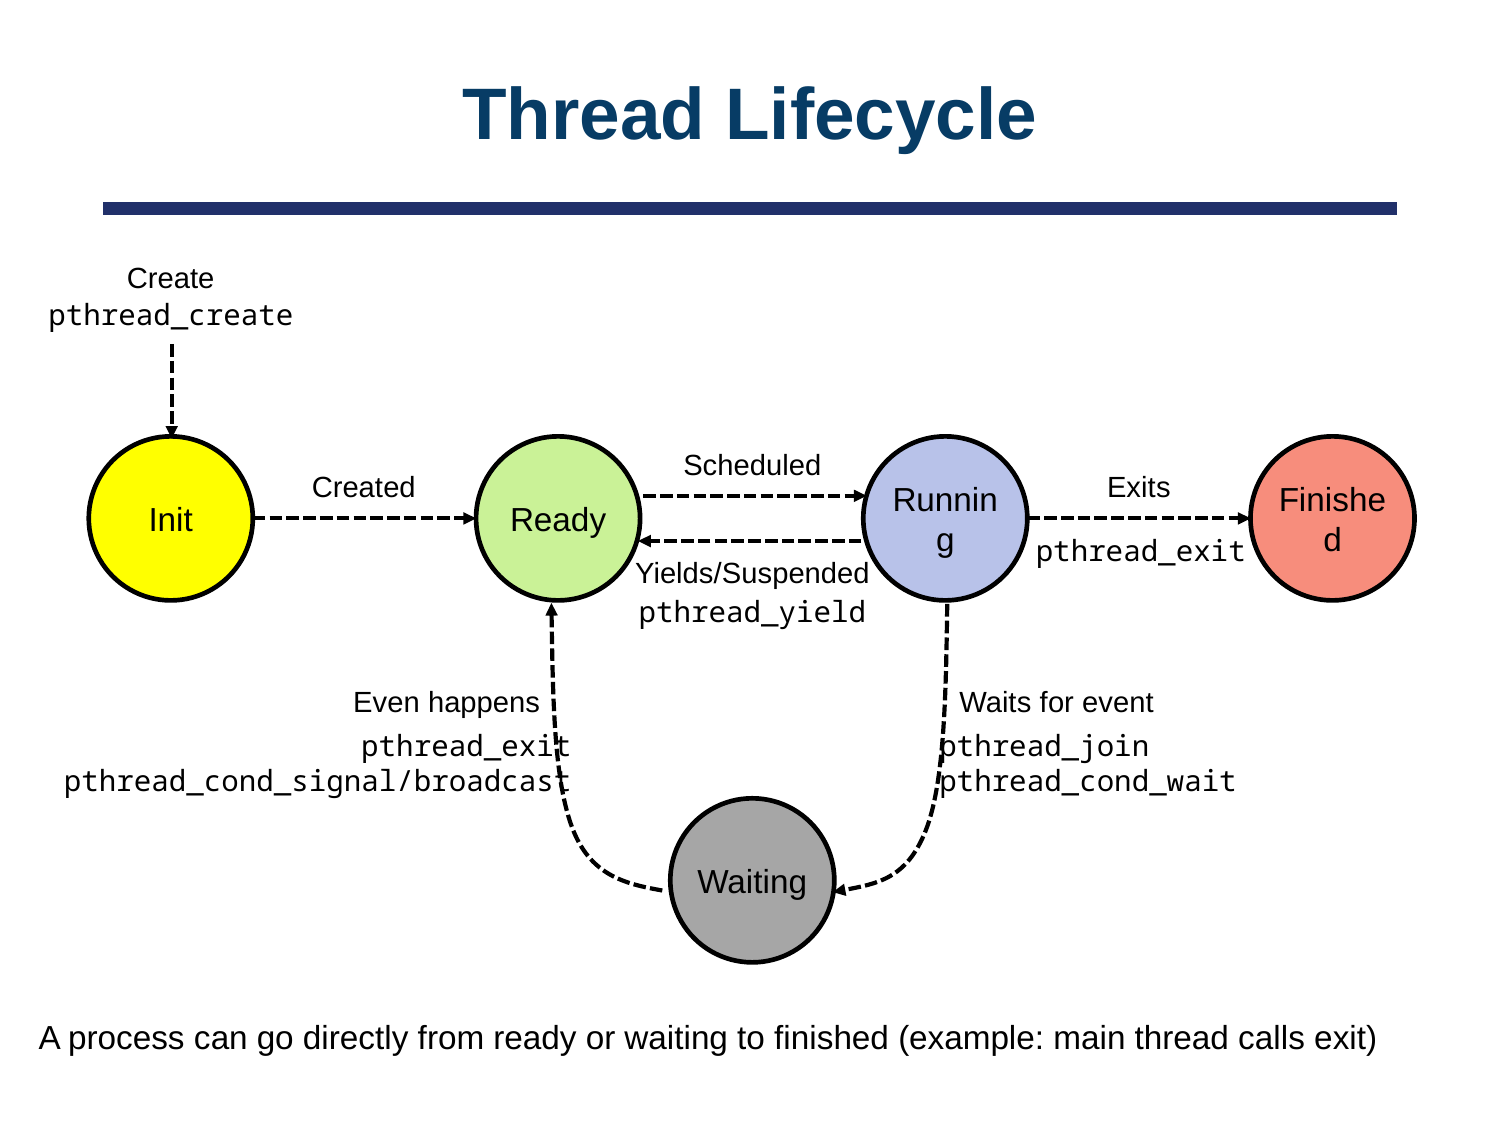

# Thread Lifecycle
Create
pthread_create
Init
Ready
Created
Running
Scheduled
Finished
Exits
pthread_exit
Yields/Suspended
pthread_yield

Even happens
pthread_exit
pthread_cond_signal/broadcast

Waits for event
pthread_join
pthread_cond_wait
Waiting
A process can go directly from ready or waiting to finished (example: main thread calls exit)